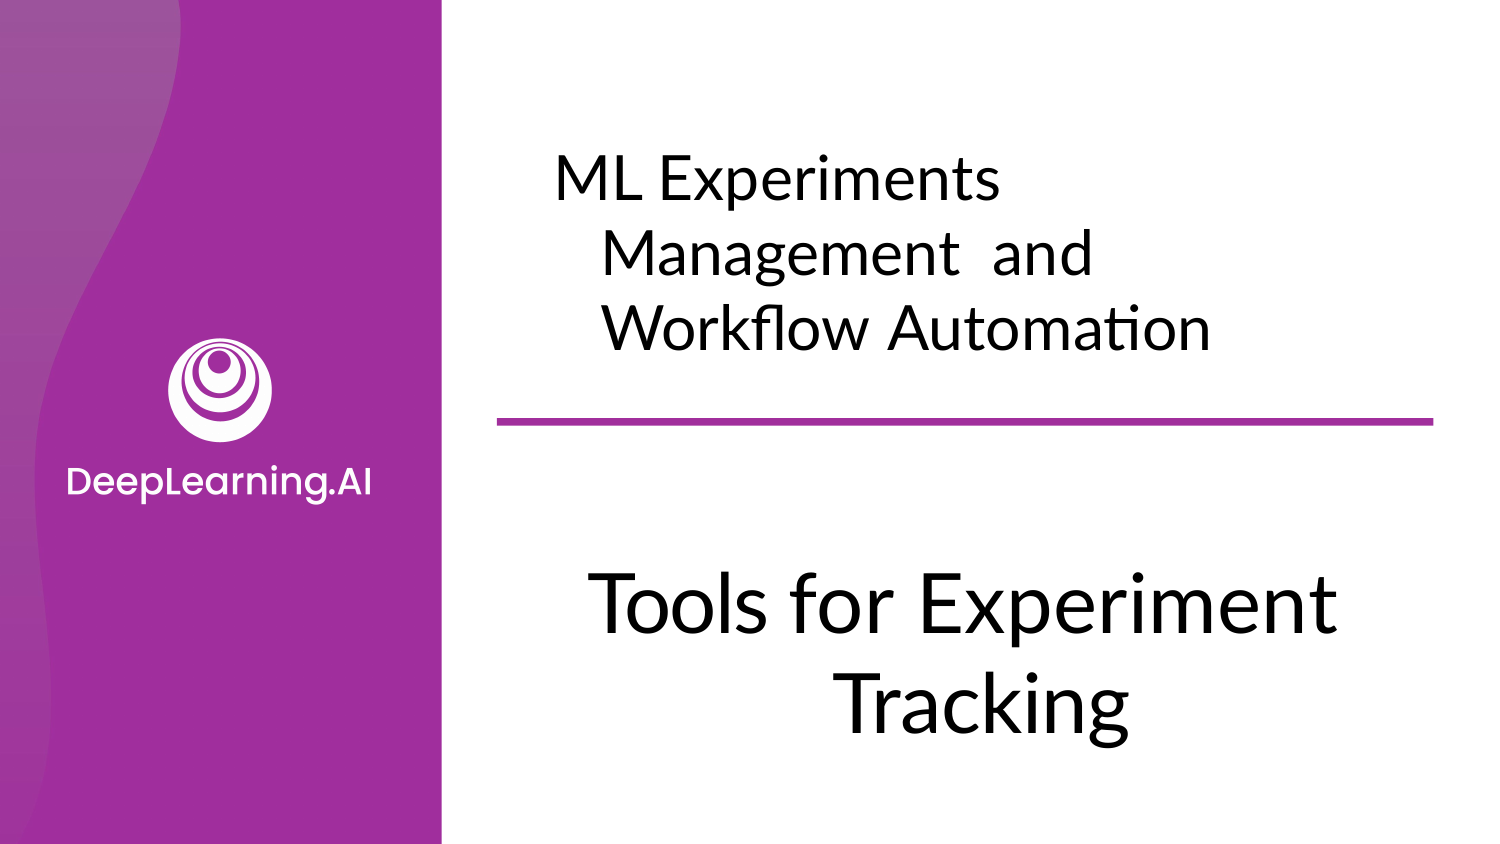

# ML Experiments Management  and Workﬂow Automation
Tools for Experiment  Tracking